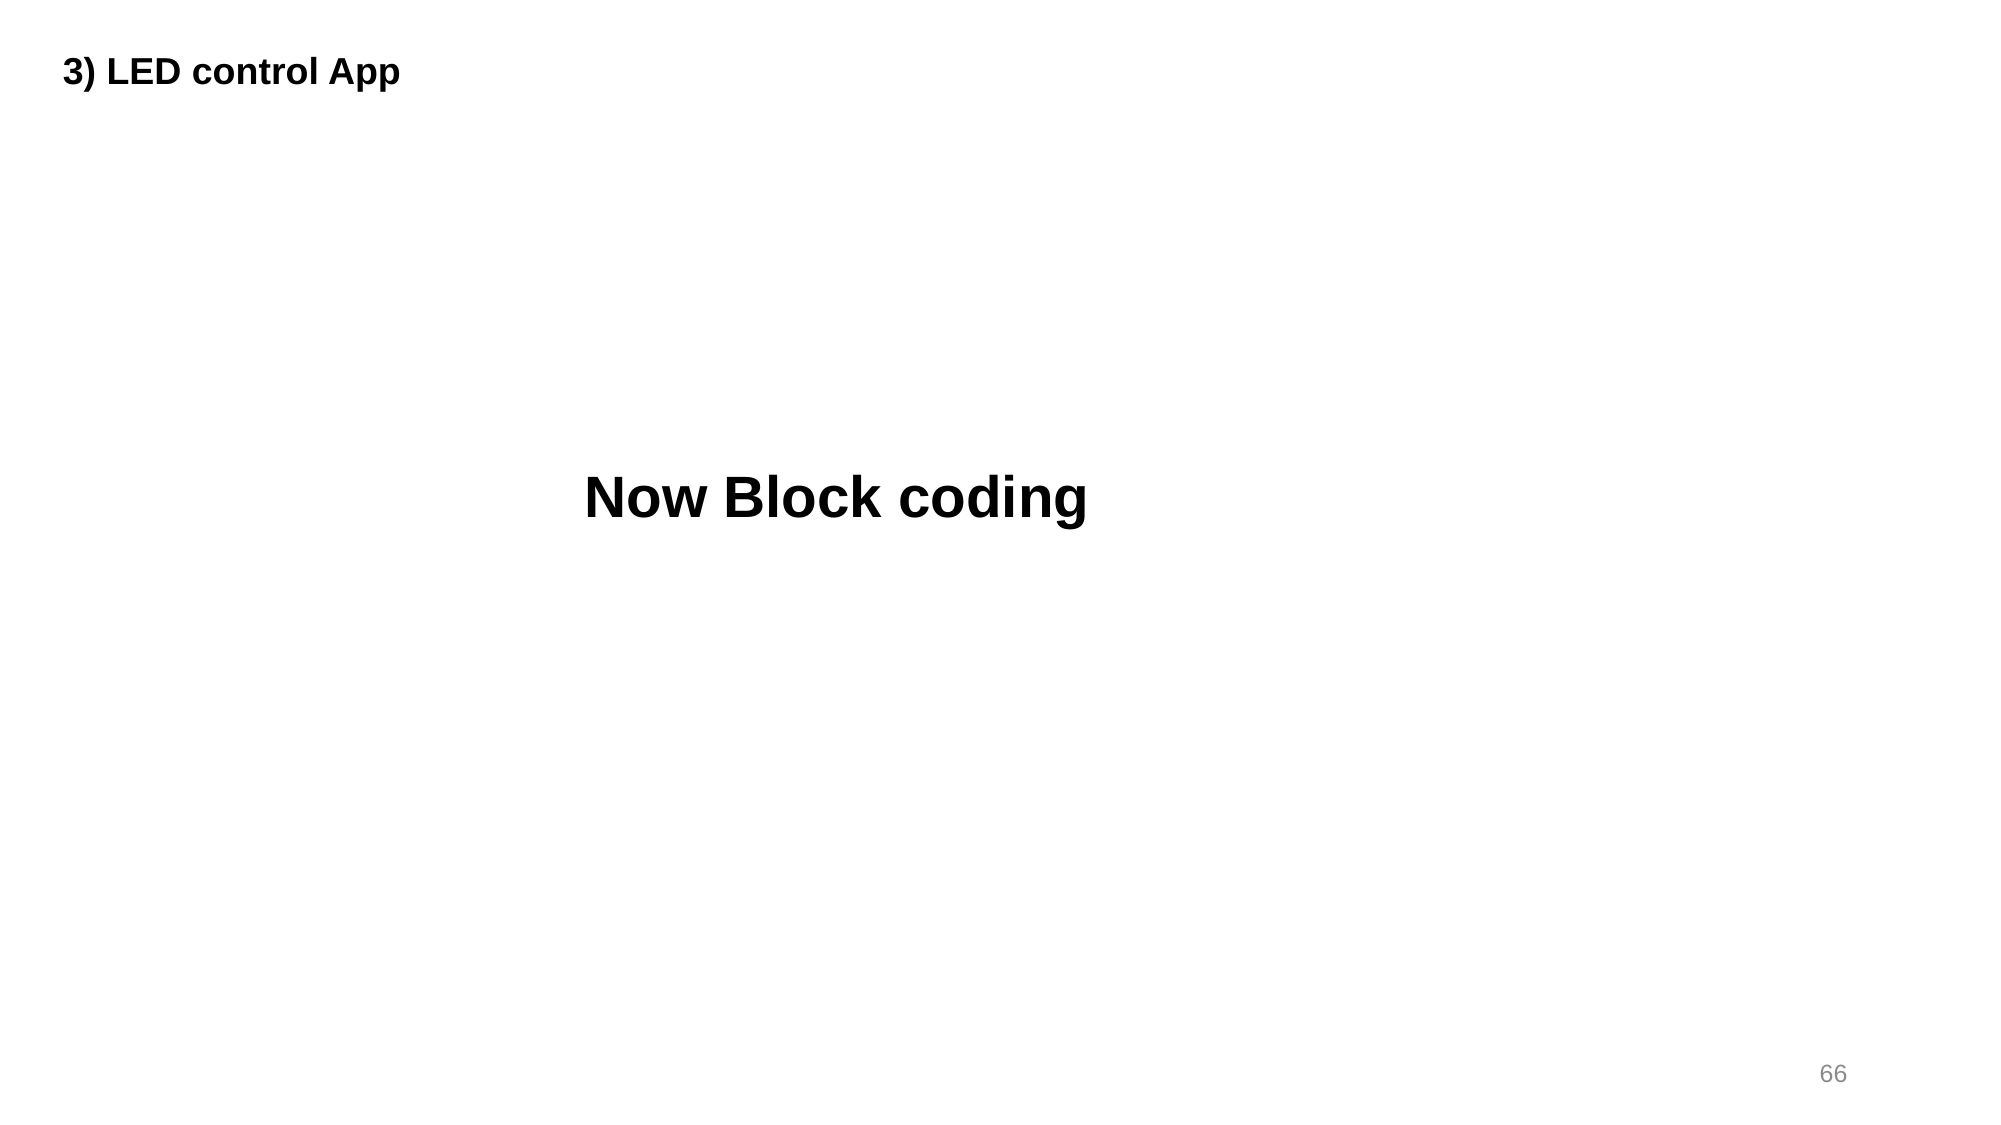

3) LED control App
Now Block coding
66